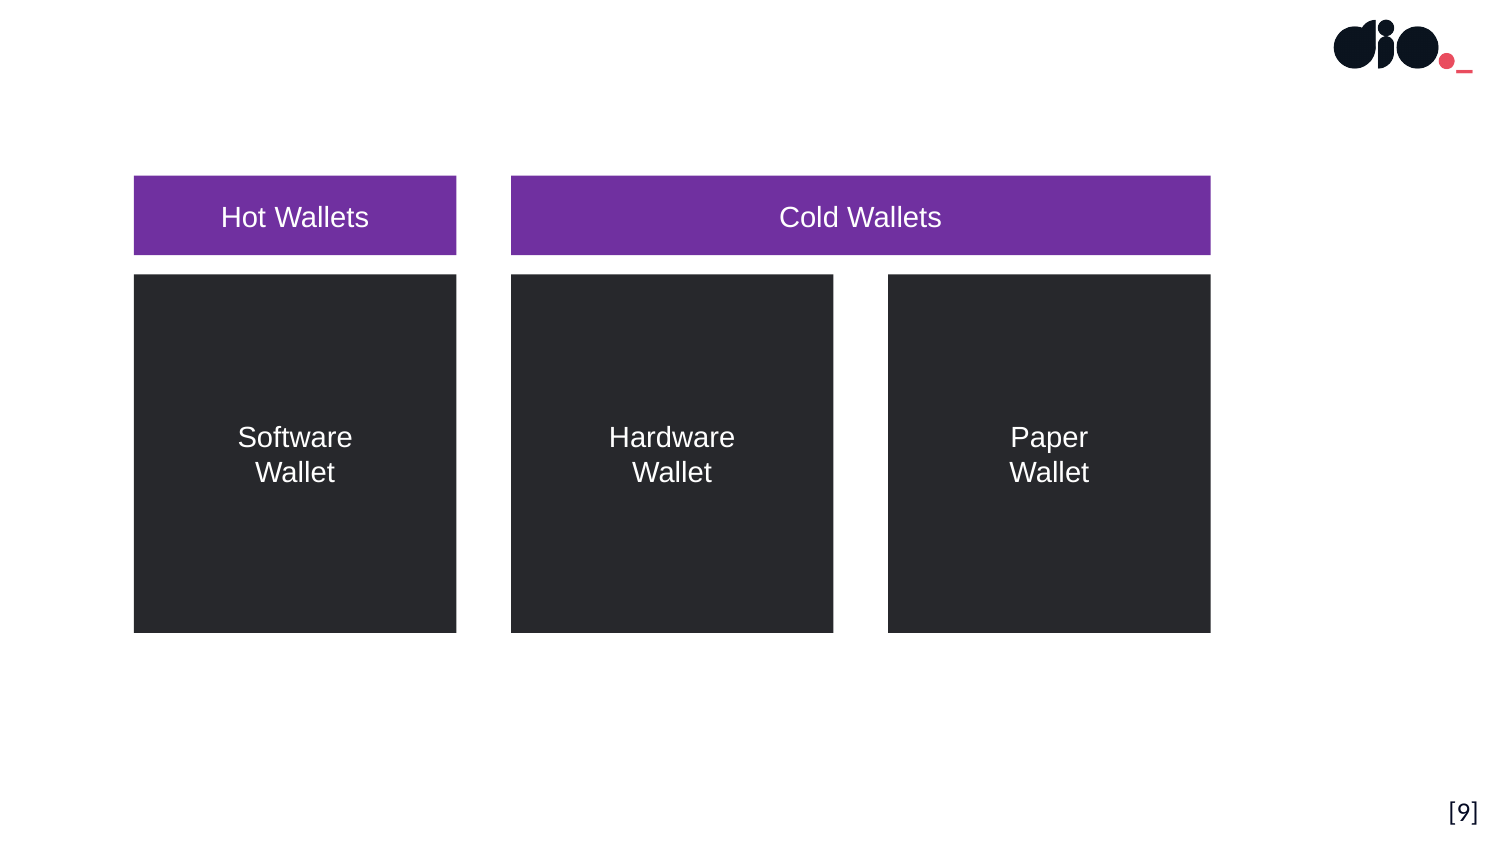

Cold Wallets
Hot Wallets
Paper
Wallet
Hardware
Wallet
Software
Wallet
[9]